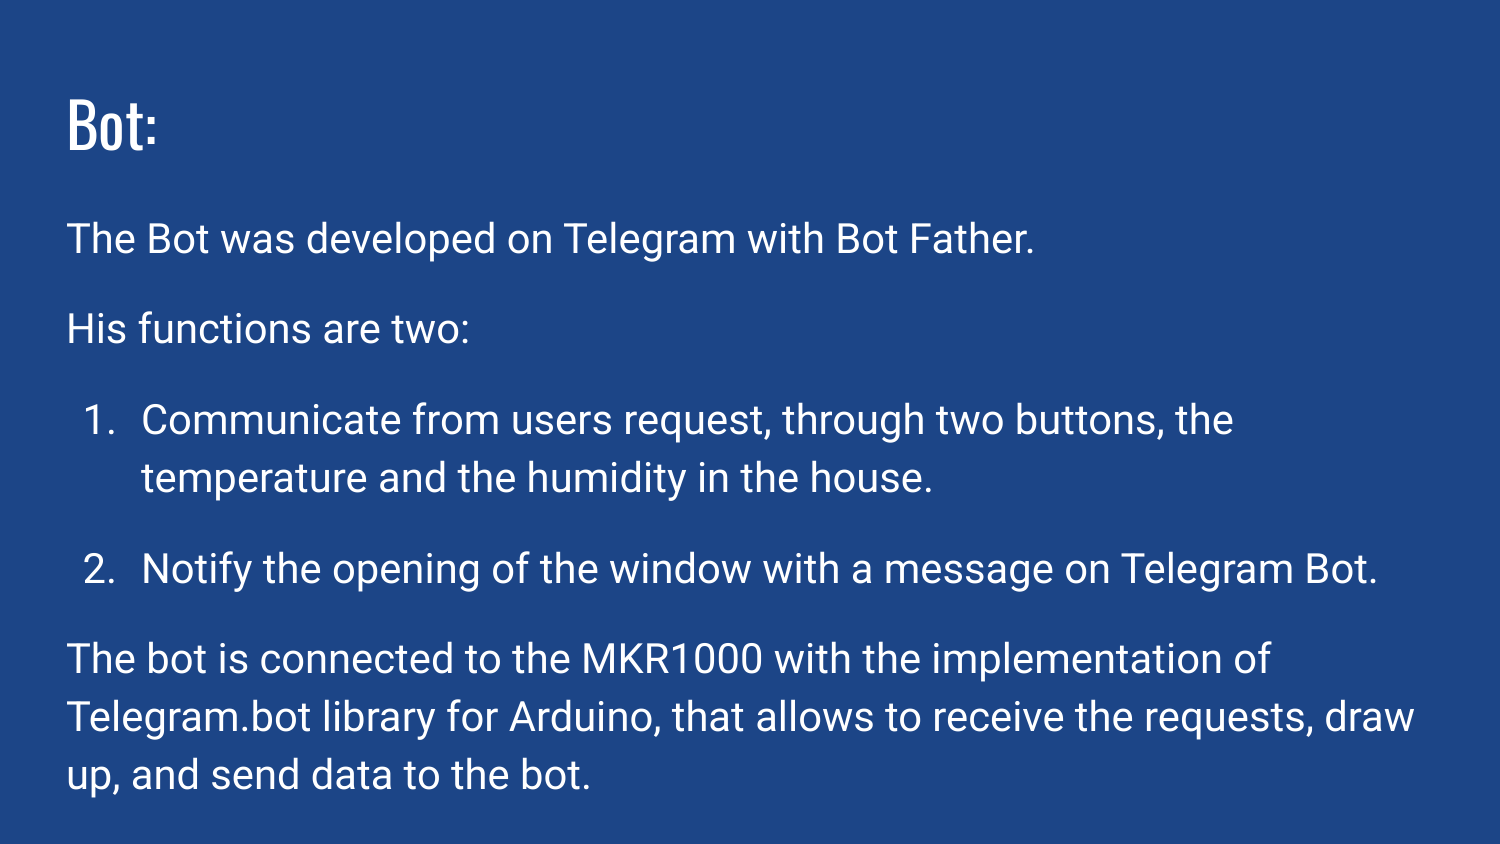

# Bot:
The Bot was developed on Telegram with Bot Father.
His functions are two:
Communicate from users request, through two buttons, the temperature and the humidity in the house.
Notify the opening of the window with a message on Telegram Bot.
The bot is connected to the MKR1000 with the implementation of  Telegram.bot library for Arduino, that allows to receive the requests, draw up, and send data to the bot.